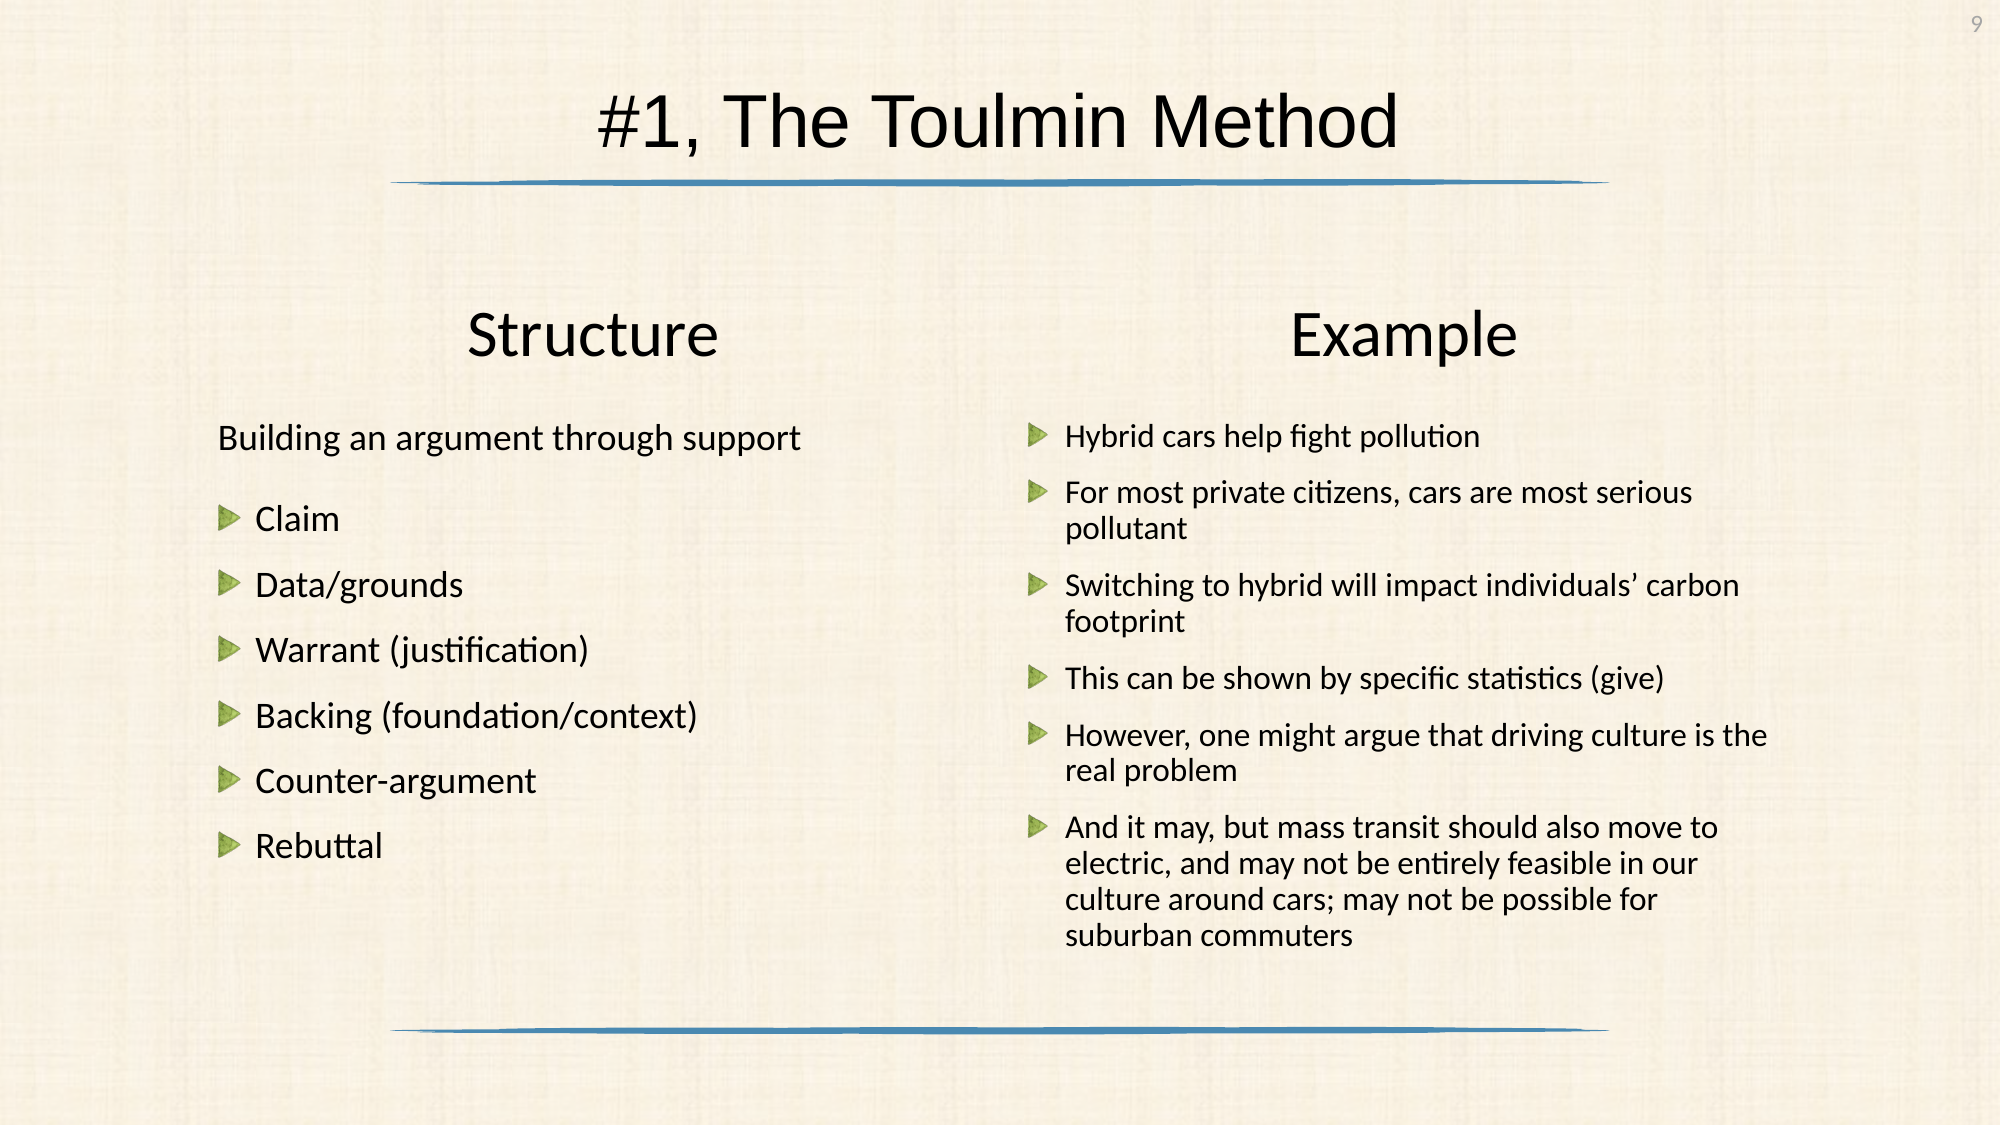

# #1, The Toulmin Method
Structure
Example
Building an argument through support

Claim
Data/grounds
Warrant (justification)
Backing (foundation/context)
Counter-argument
Rebuttal

Hybrid cars help fight pollution
For most private citizens, cars are most serious pollutant
Switching to hybrid will impact individuals’ carbon footprint
This can be shown by specific statistics (give)
However, one might argue that driving culture is the real problem
And it may, but mass transit should also move to electric, and may not be entirely feasible in our culture around cars; may not be possible for suburban commuters